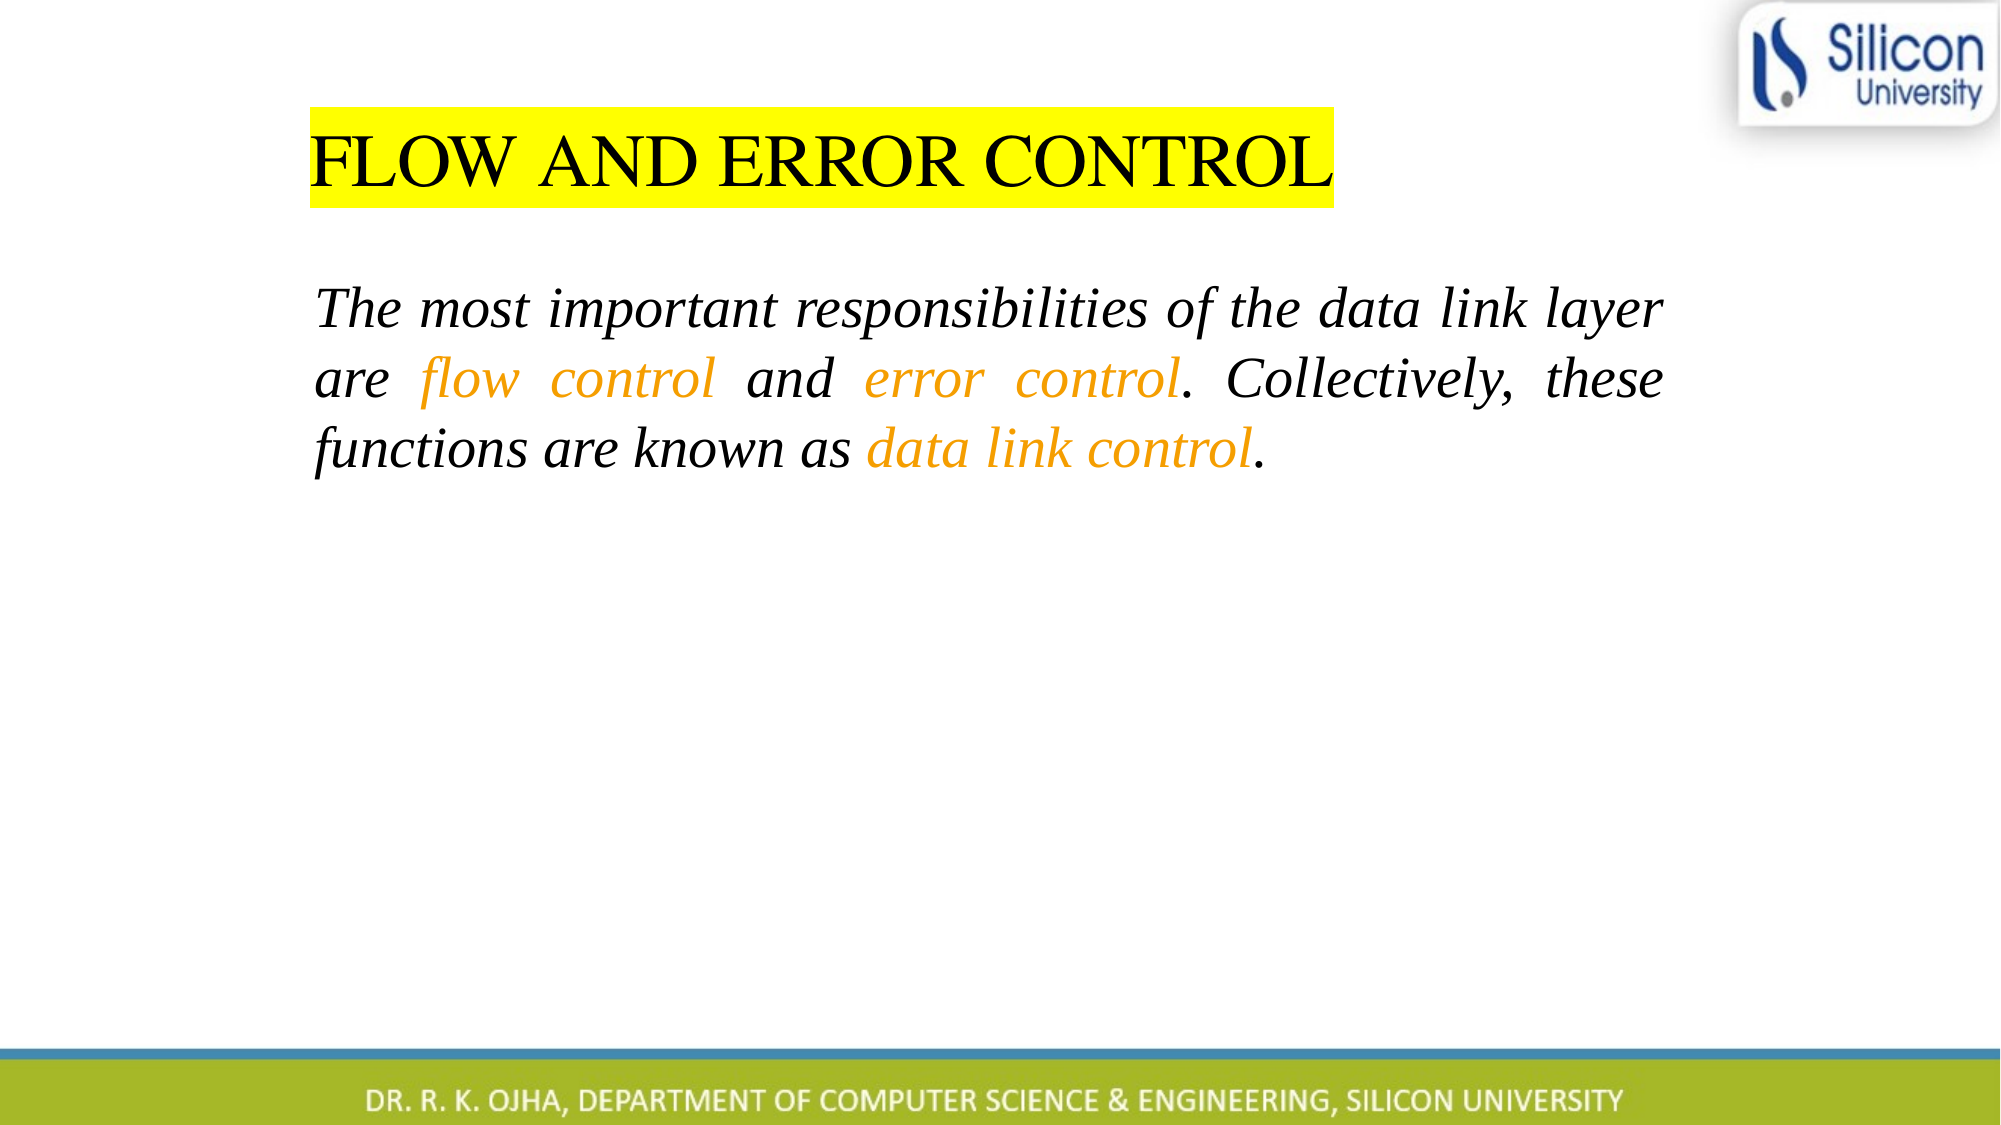

FLOW AND ERROR CONTROL
The most important responsibilities of the data link layer are flow control and error control. Collectively, these functions are known as data link control.

10